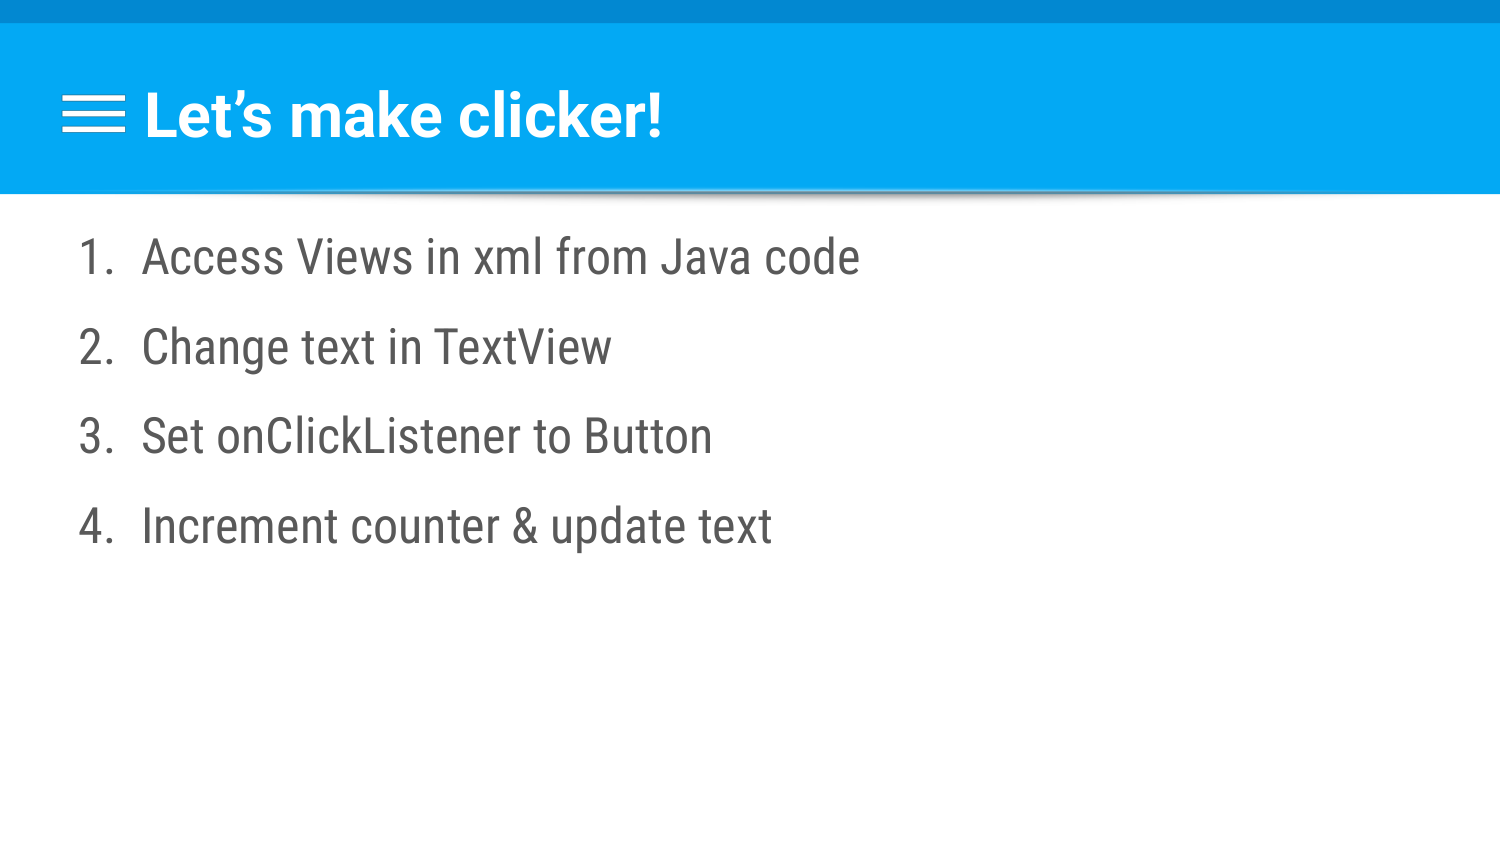

# Let’s make clicker!
Access Views in xml from Java code
Change text in TextView
Set onClickListener to Button
Increment counter & update text